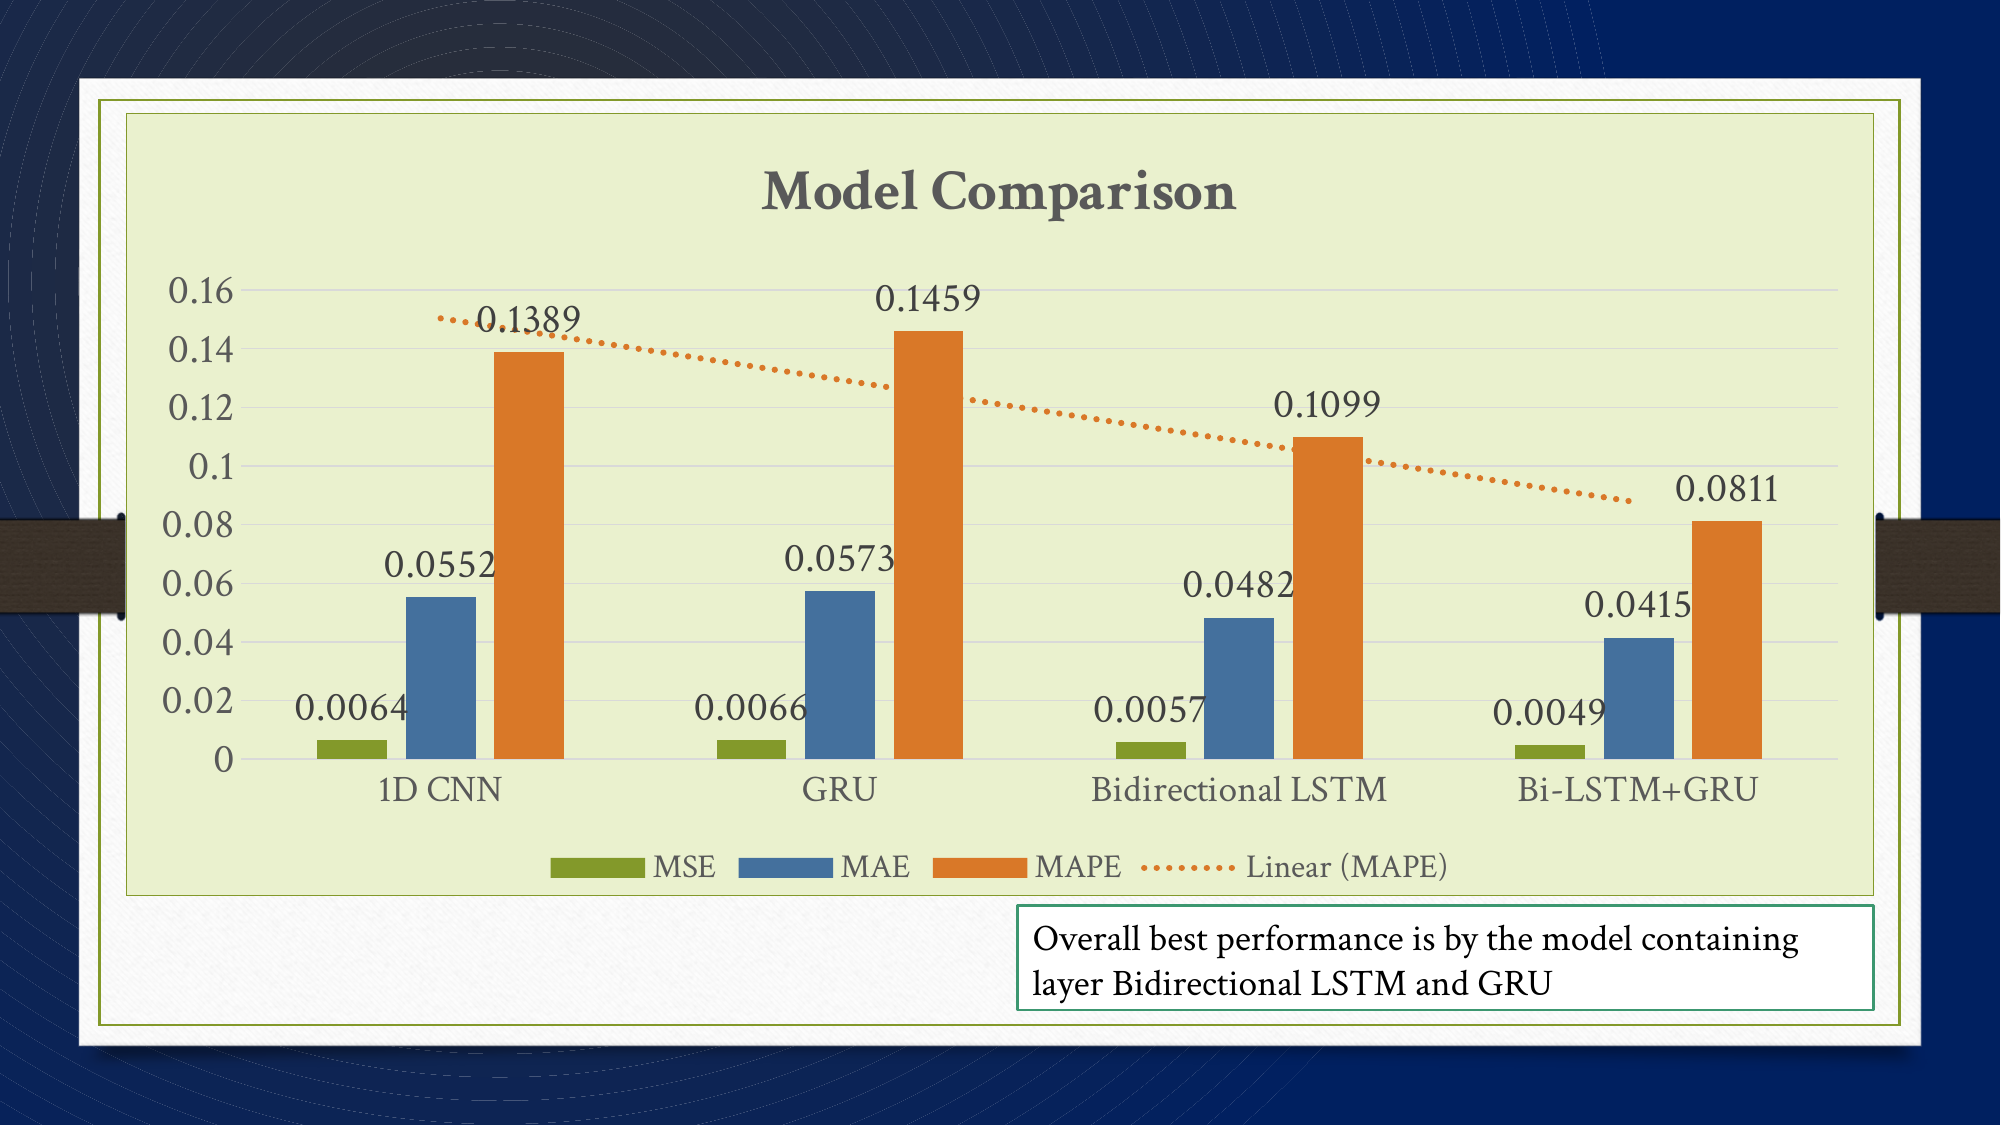

### Chart: Model Comparison

| Category | MSE | MAE | MAPE |
|---|---|---|---|
| 1D CNN | 0.0064 | 0.0552 | 0.1389 |
| GRU | 0.0066 | 0.0573 | 0.1459 |
| Bidirectional LSTM | 0.0057 | 0.0482 | 0.1099 |
| Bi-LSTM+GRU | 0.0049 | 0.0415 | 0.0811 |
Overall best performance is by the model containing layer Bidirectional LSTM and GRU